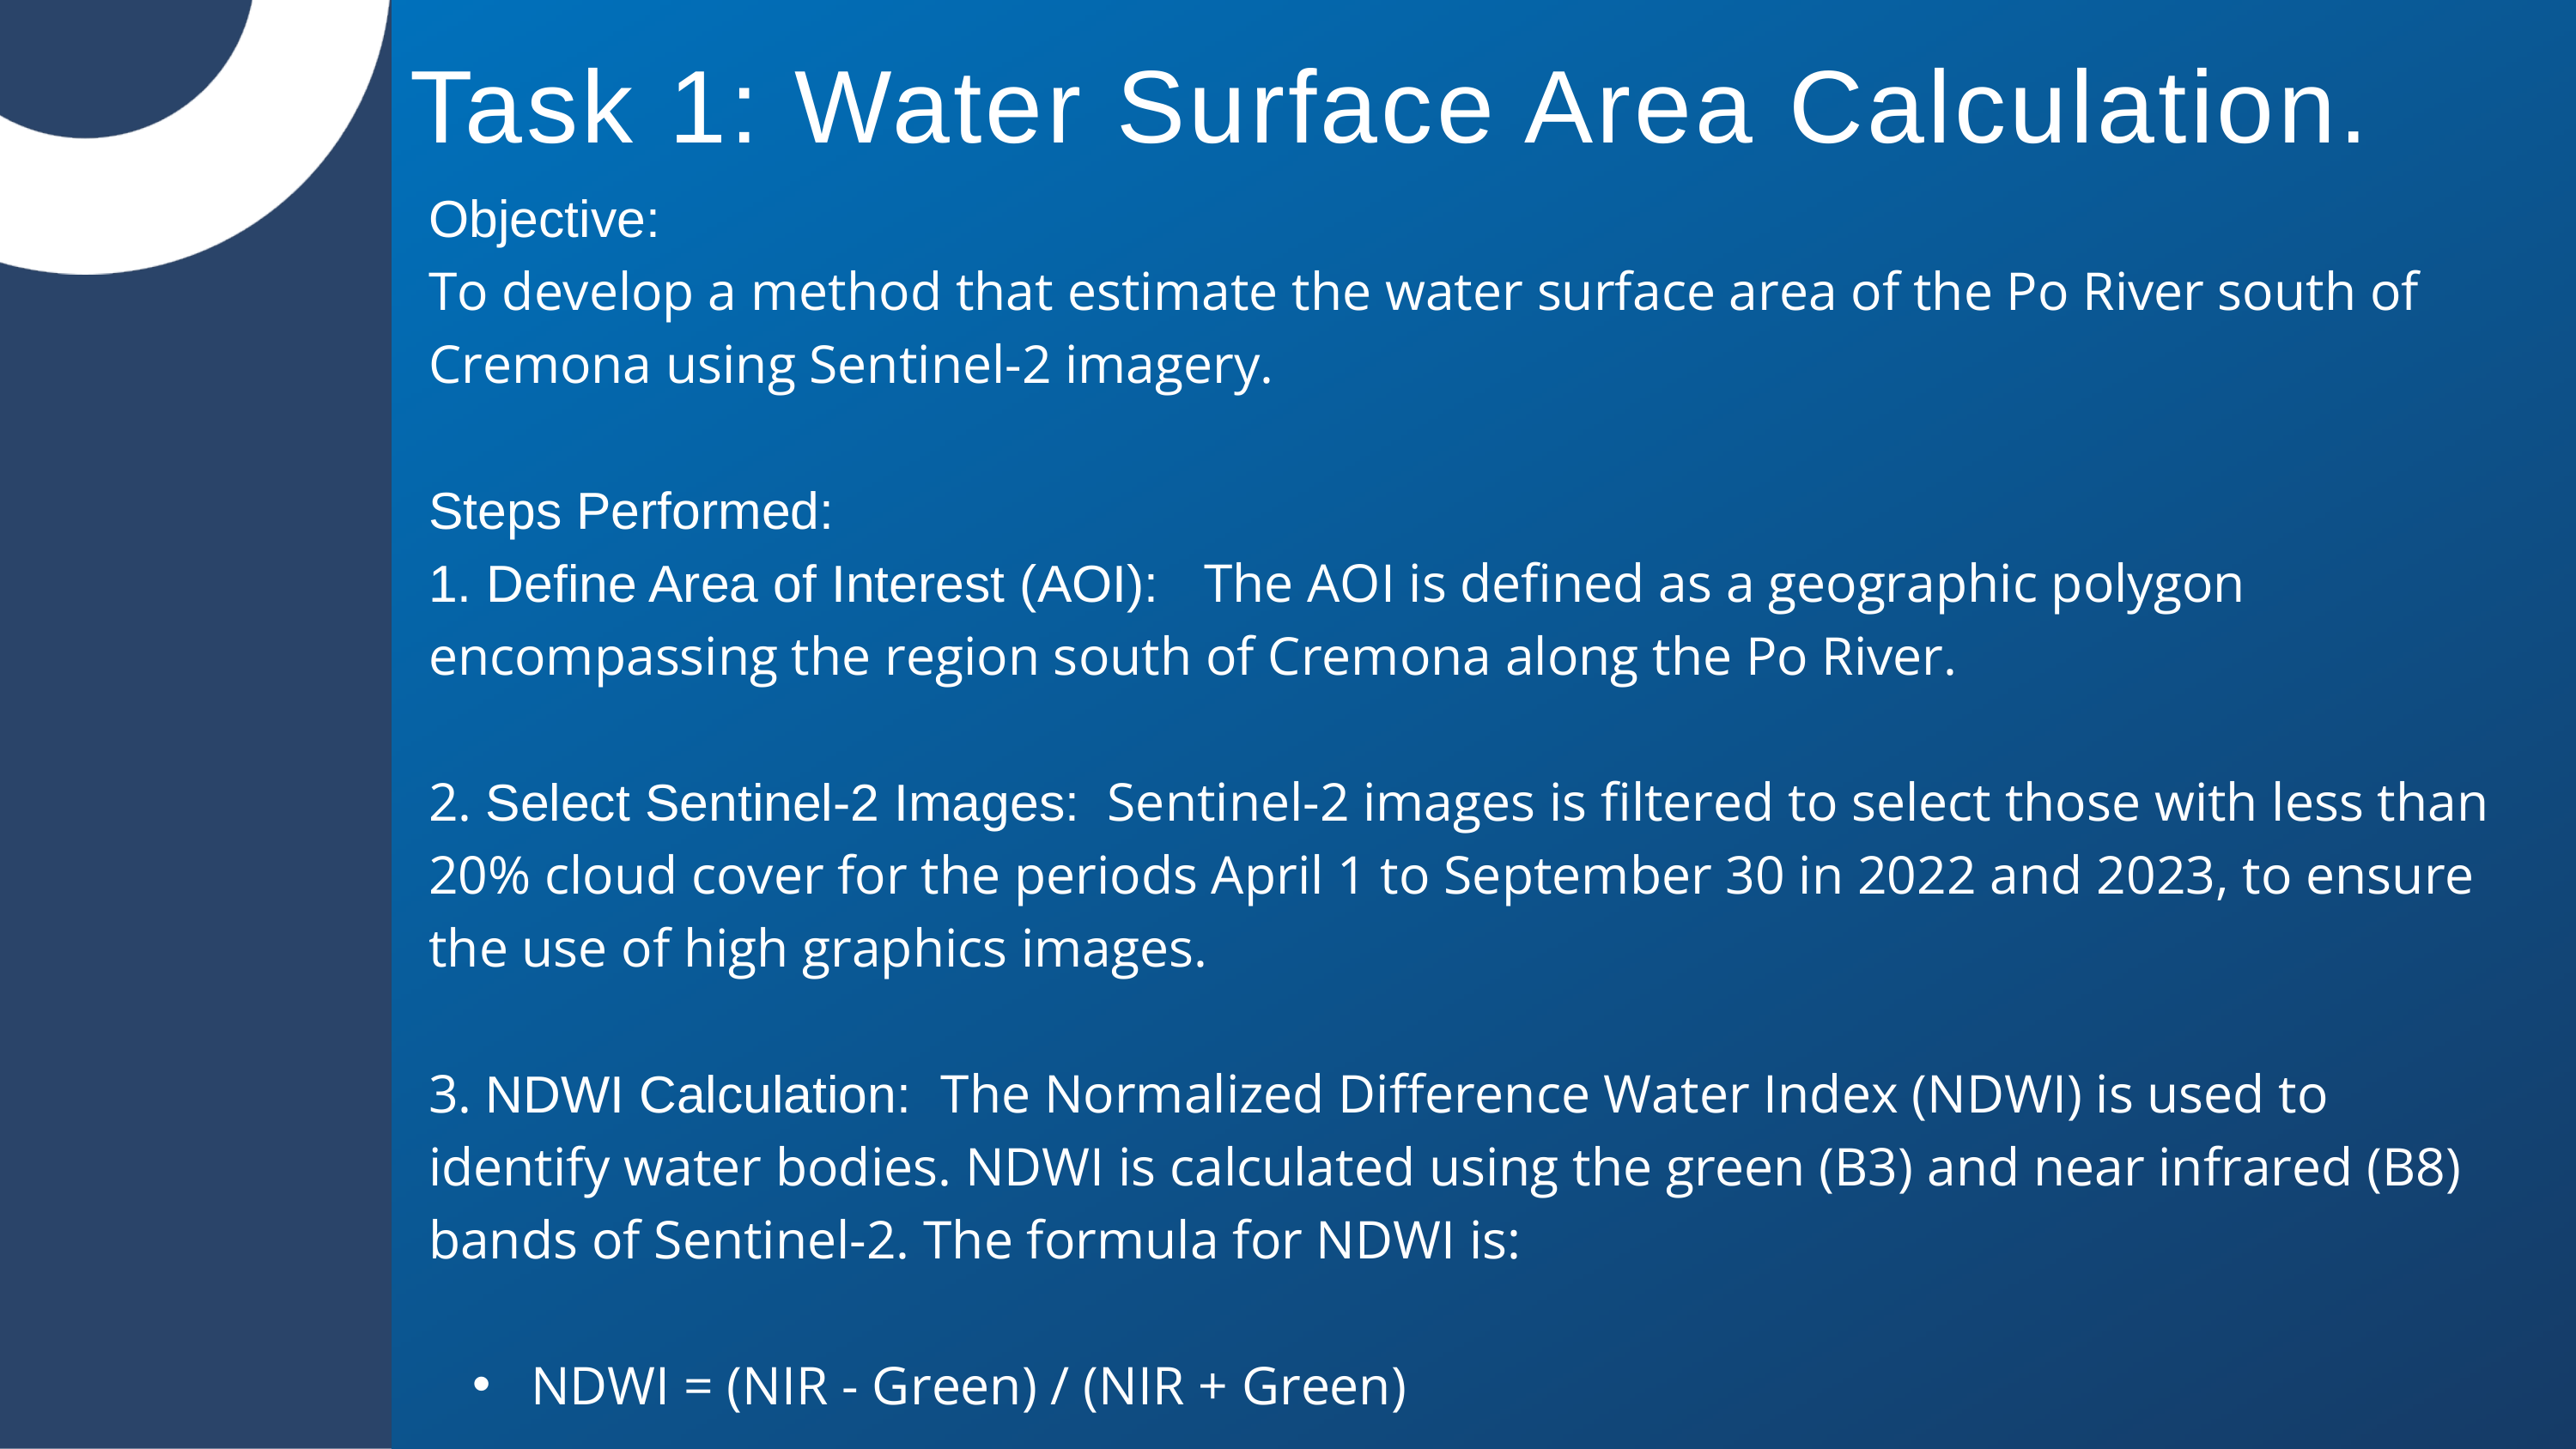

Task 1: Water Surface Area Calculation.
Objective:
To develop a method that estimate the water surface area of the Po River south of Cremona using Sentinel-2 imagery.

Steps Performed:
1. Define Area of Interest (AOI):   The AOI is defined as a geographic polygon encompassing the region south of Cremona along the Po River.

2. Select Sentinel-2 Images:  Sentinel-2 images is filtered to select those with less than 20% cloud cover for the periods April 1 to September 30 in 2022 and 2023, to ensure the use of high graphics images.

3. NDWI Calculation:  The Normalized Difference Water Index (NDWI) is used to identify water bodies. NDWI is calculated using the green (B3) and near infrared (B8) bands of Sentinel-2. The formula for NDWI is:

 NDWI = (NIR - Green) / (NIR + Green)